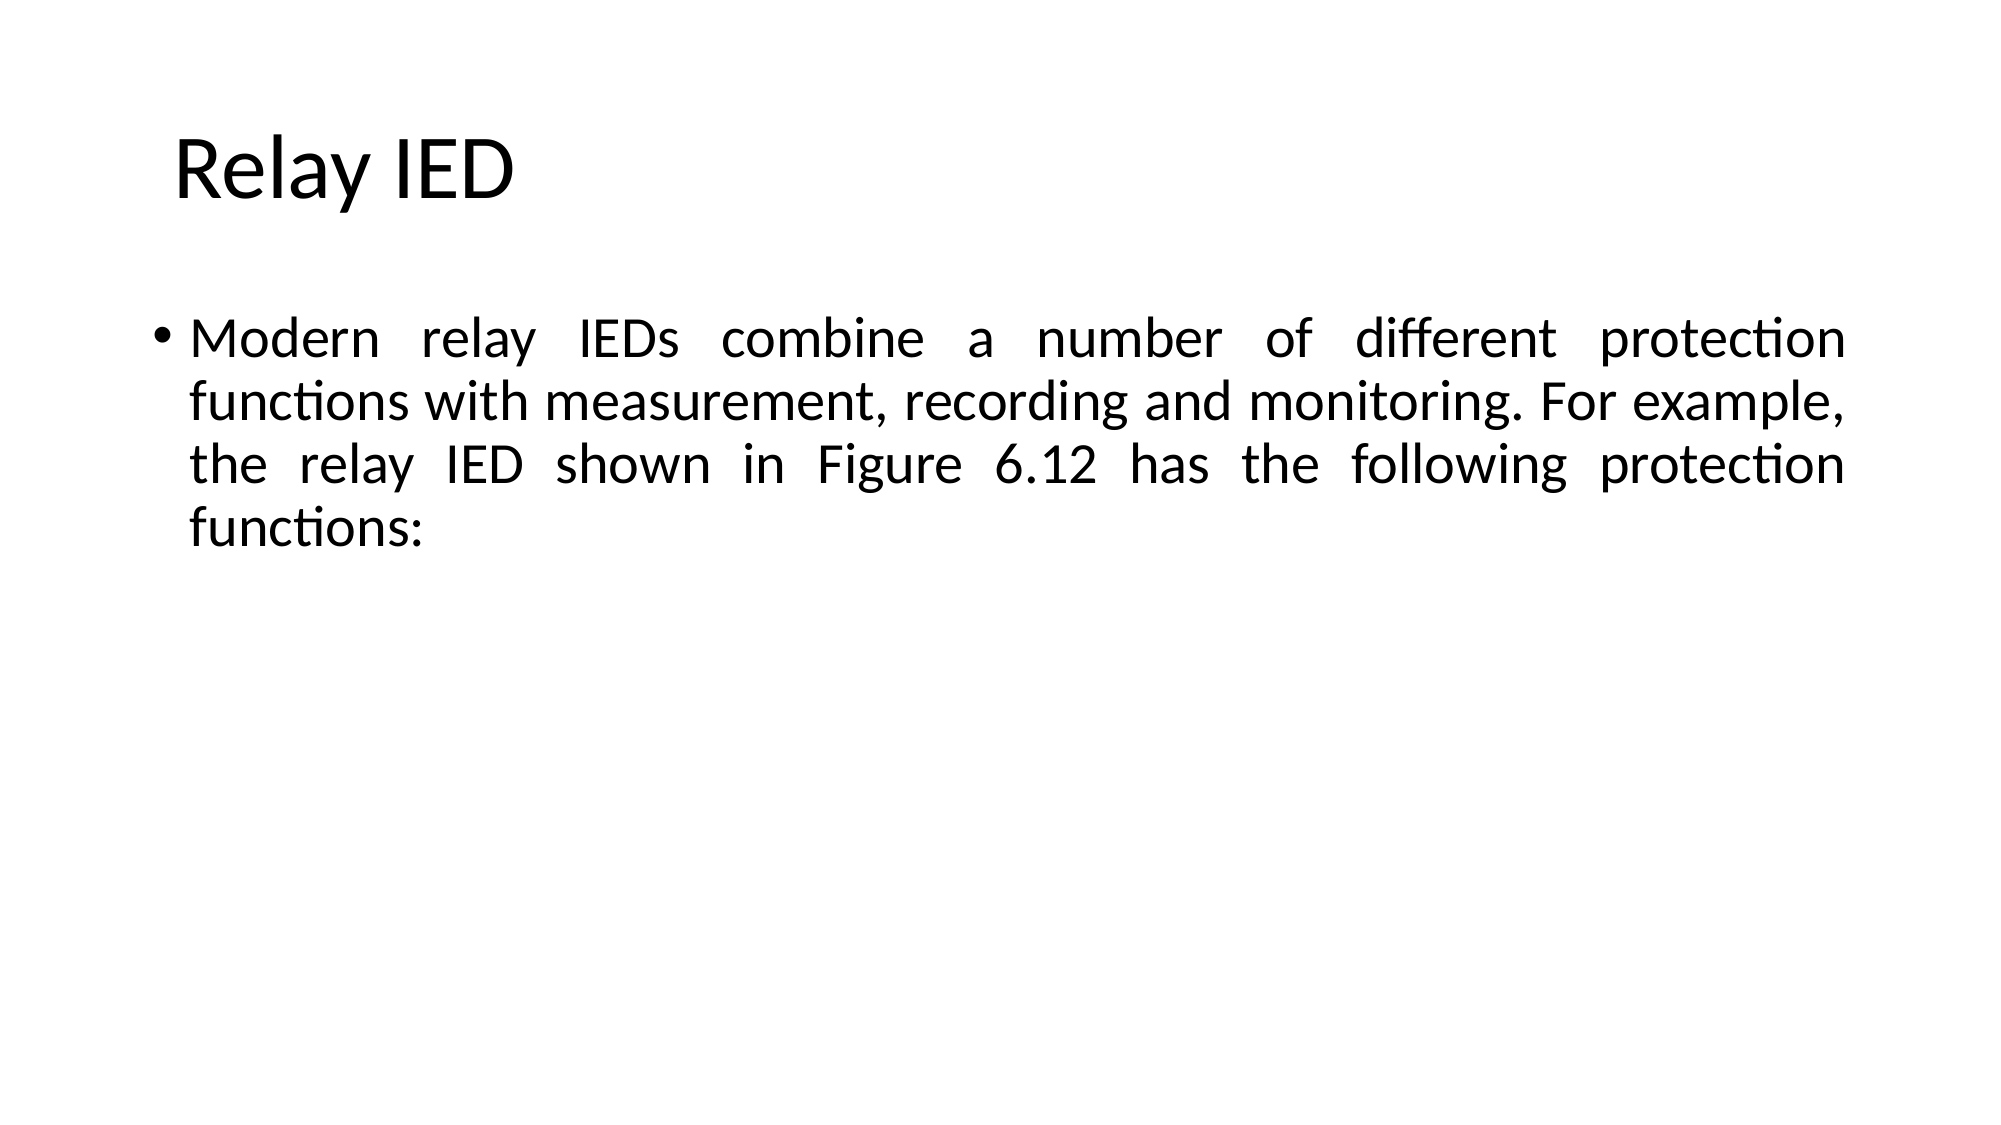

# Relay IED
Modern relay IEDs combine a number of different protection functions with measurement, recording and monitoring. For example, the relay IED shown in Figure 6.12 has the following protection functions: